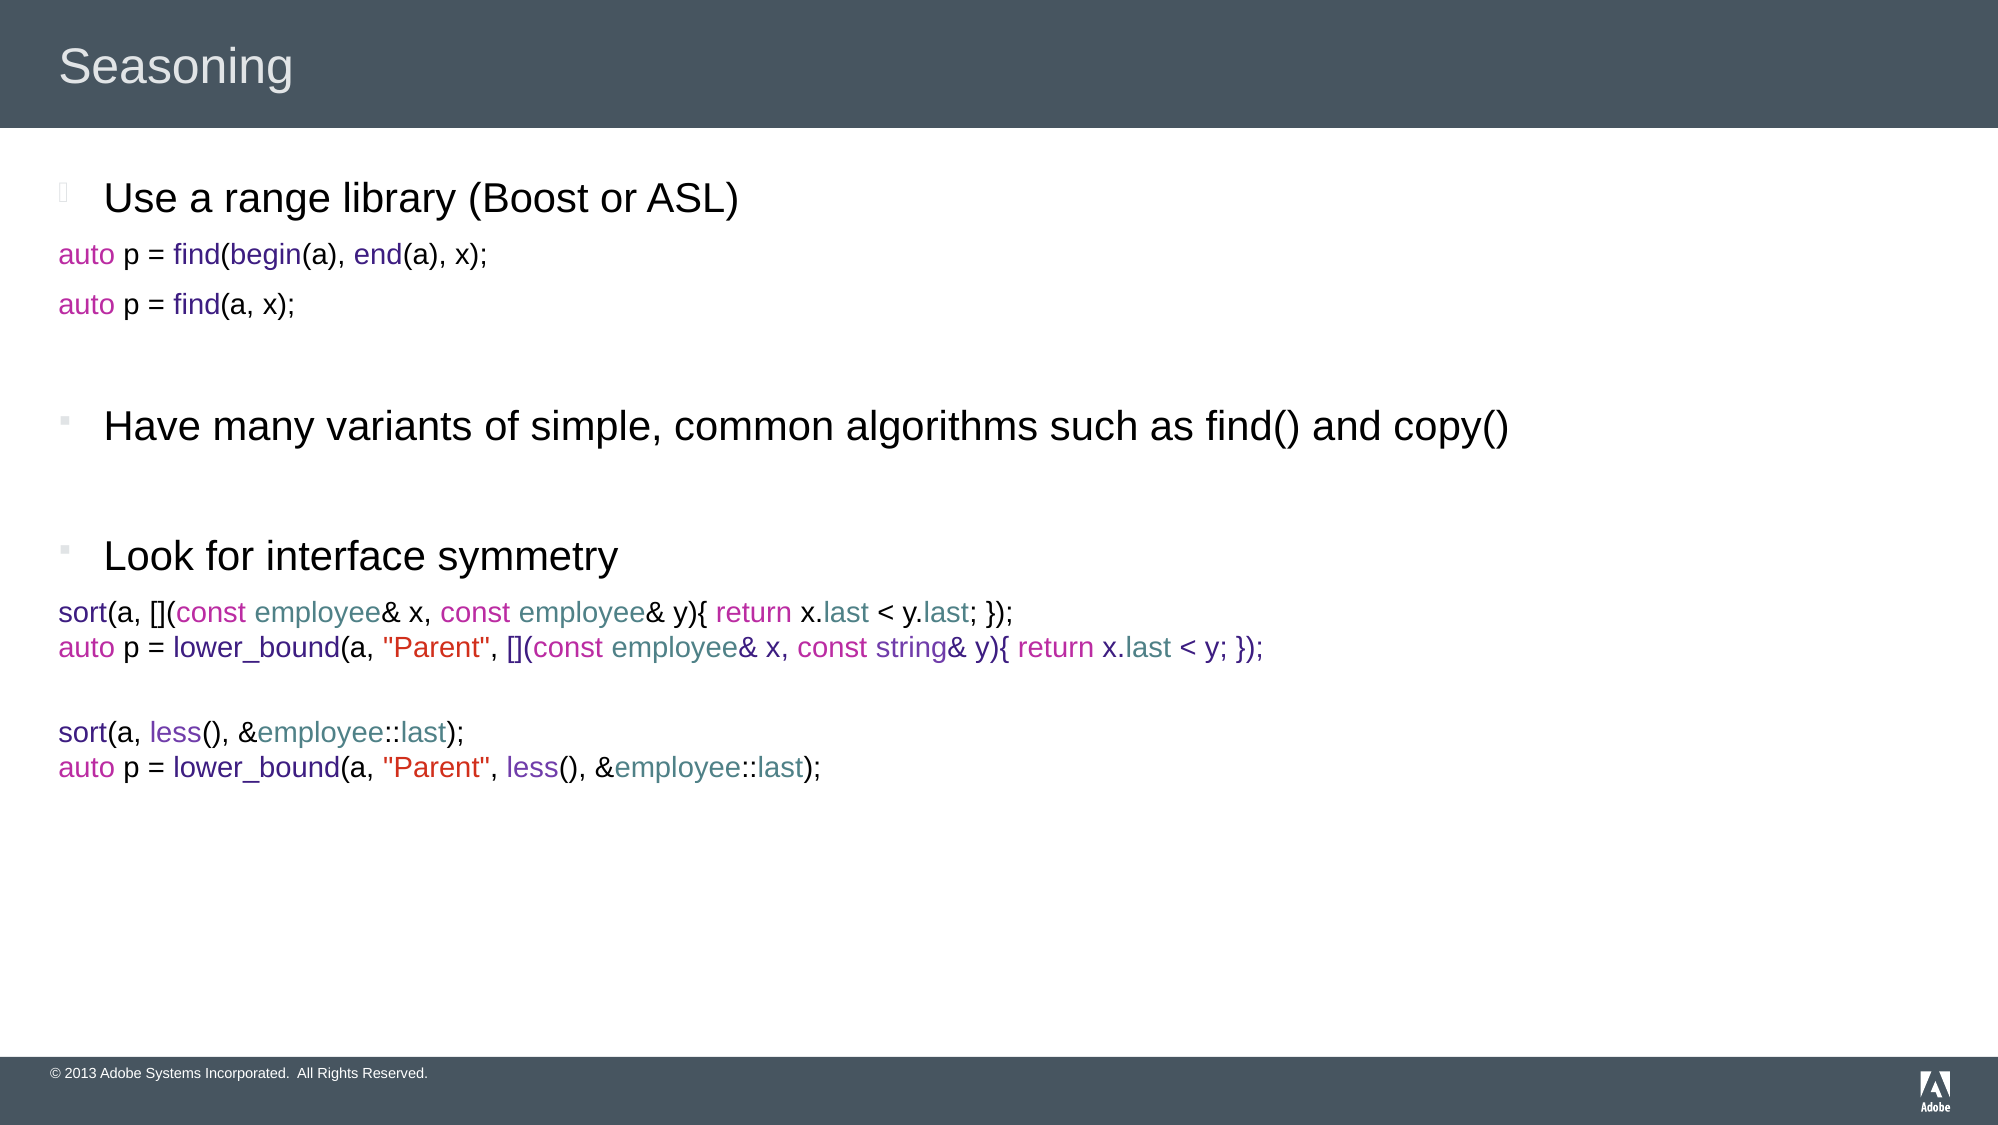

# Seasoning
Use a range library (Boost or ASL)
auto p = find(begin(a), end(a), x);
auto p = find(a, x);

Have many variants of simple, common algorithms such as find() and copy()

Look for interface symmetry
sort(a, [](const employee& x, const employee& y){ return x.last < y.last; });
auto p = lower_bound(a, "Parent", [](const employee& x, const string& y){ return x.last < y; });

sort(a, less(), &employee::last);
auto p = lower_bound(a, "Parent", less(), &employee::last);
37